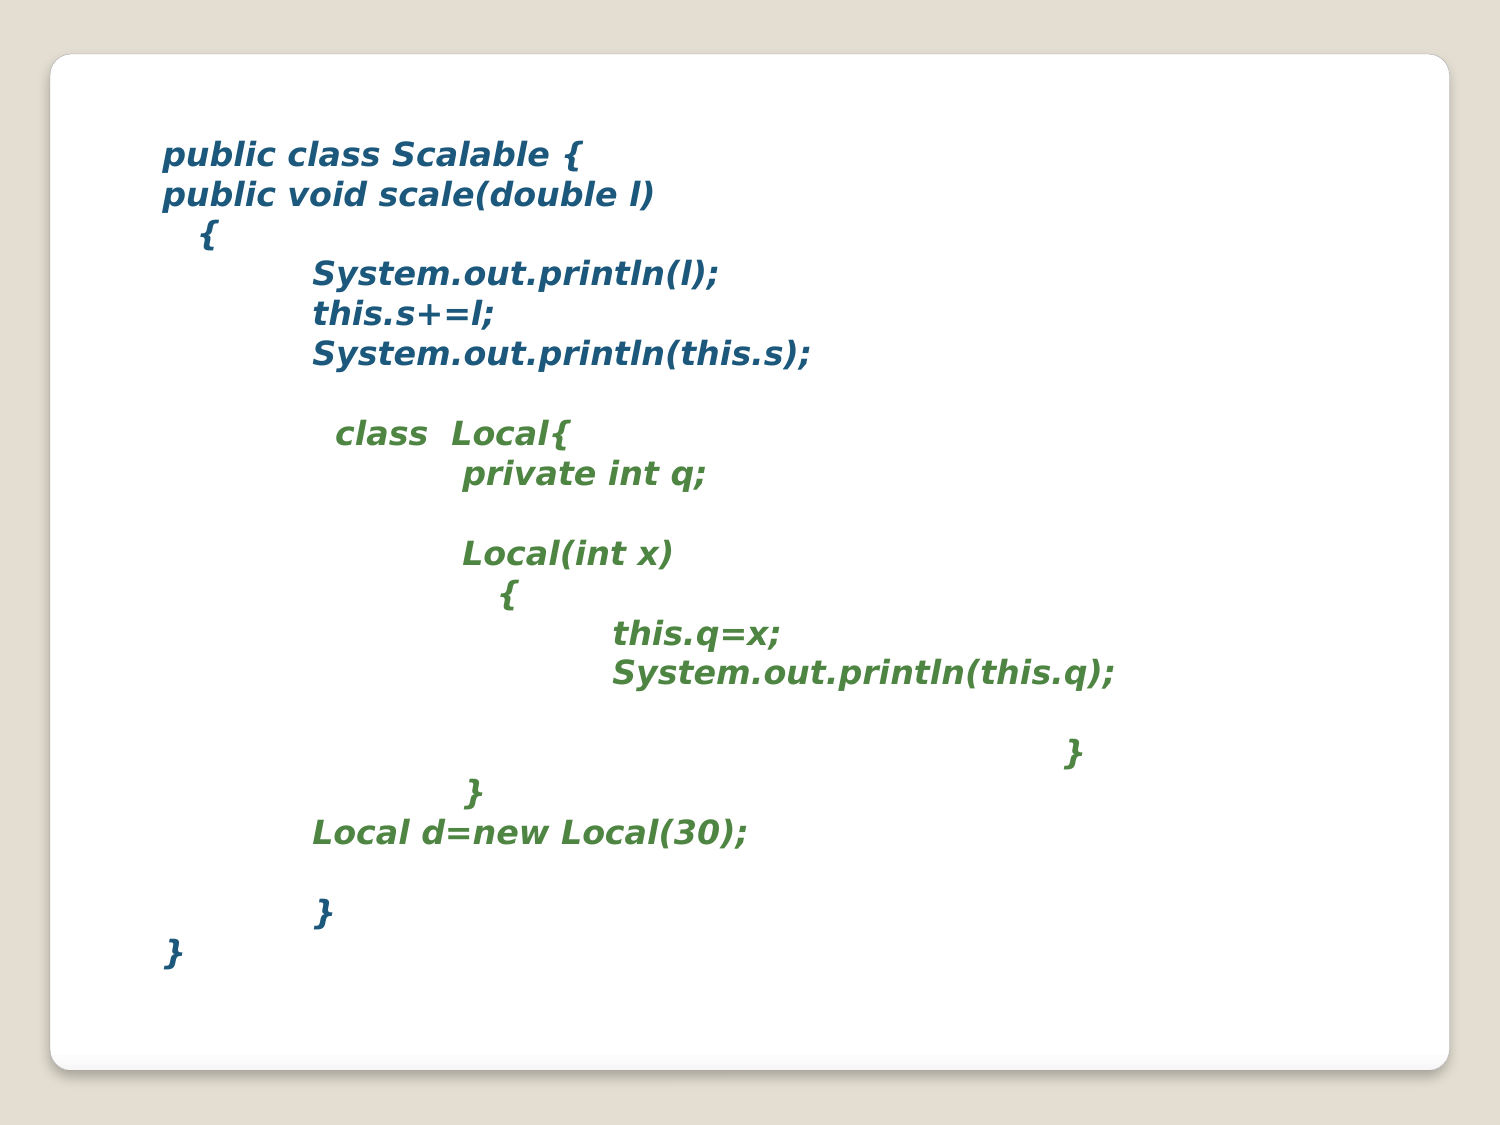

public class Scalable {
public void scale(double l)
   {
	System.out.println(l);
	this.s+=l;
	System.out.println(this.s);

	  class  Local{
		private int q;

		Local(int x)
		   {
			this.q=x;
			System.out.println(this.q);

						}
		}
	Local d=new Local(30);

	}
}